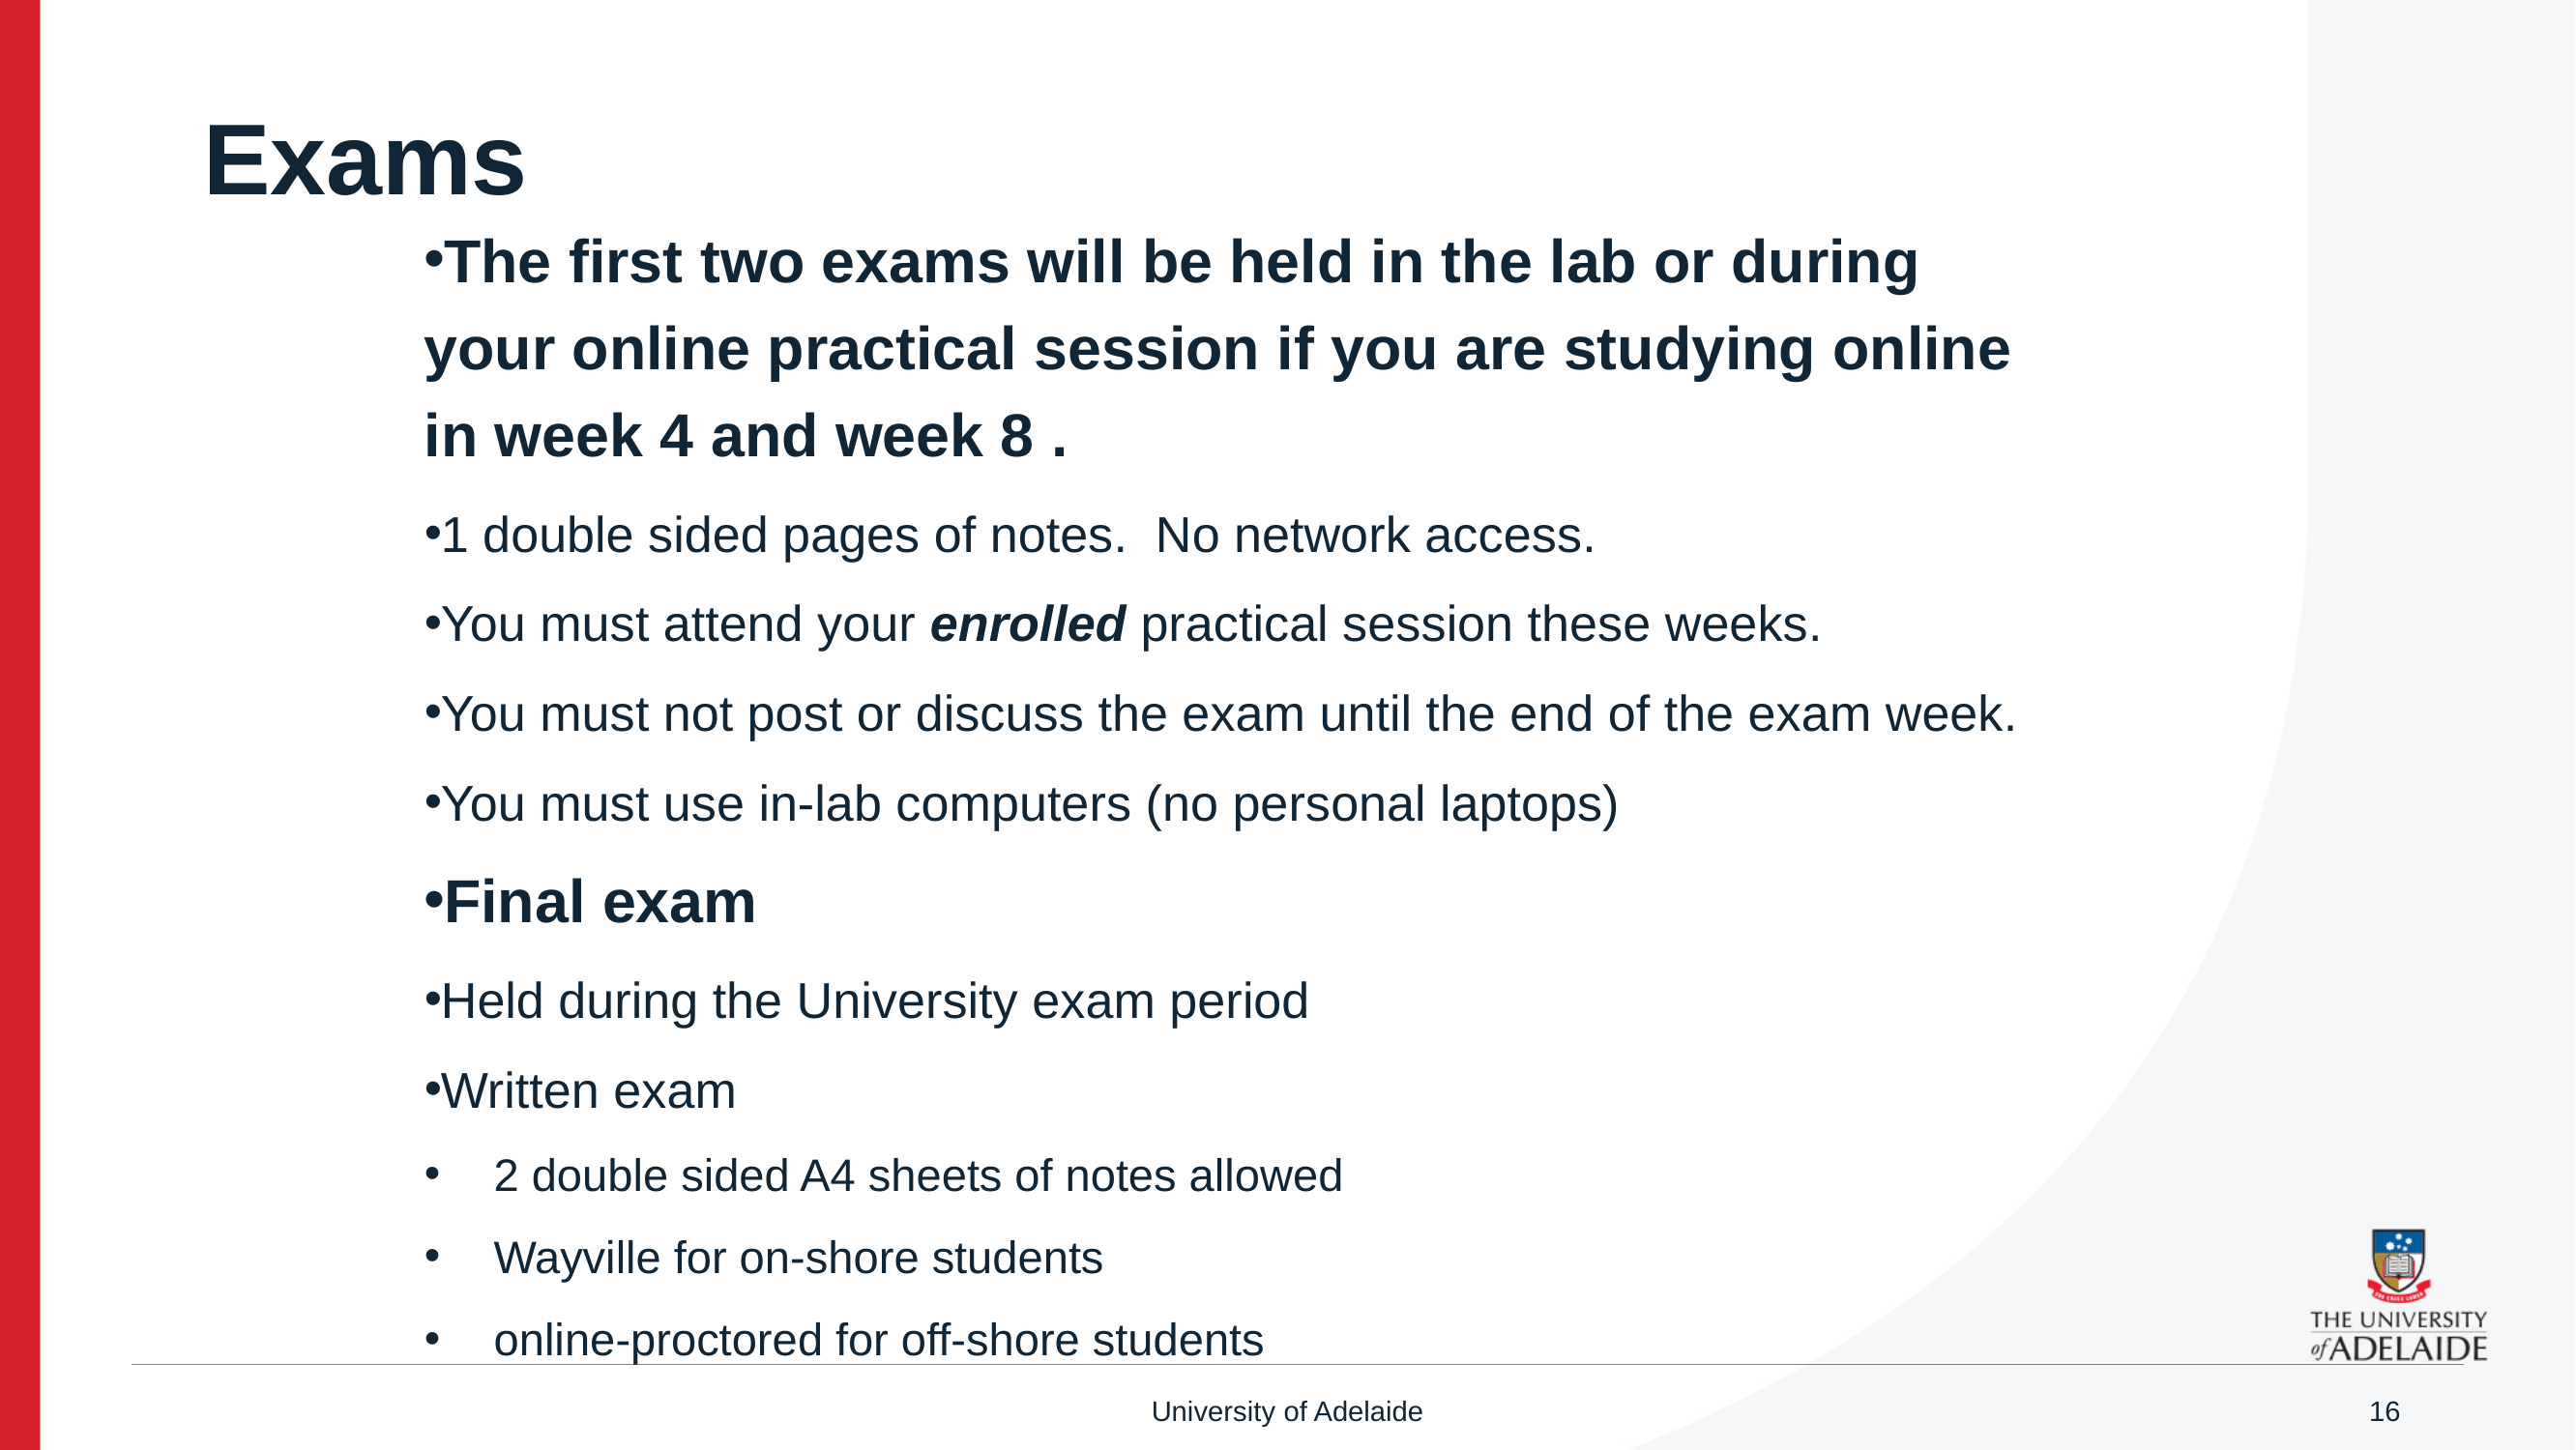

# Exams
The first two exams will be held in the lab or during your online practical session if you are studying online in week 4 and week 8 .
1 double sided pages of notes.  No network access.
You must attend your enrolled practical session these weeks.
You must not post or discuss the exam until the end of the exam week.
You must use in-lab computers (no personal laptops)
Final exam
Held during the University exam period
Written exam
2 double sided A4 sheets of notes allowed
Wayville for on-shore students
online-proctored for off-shore students
University of Adelaide
16